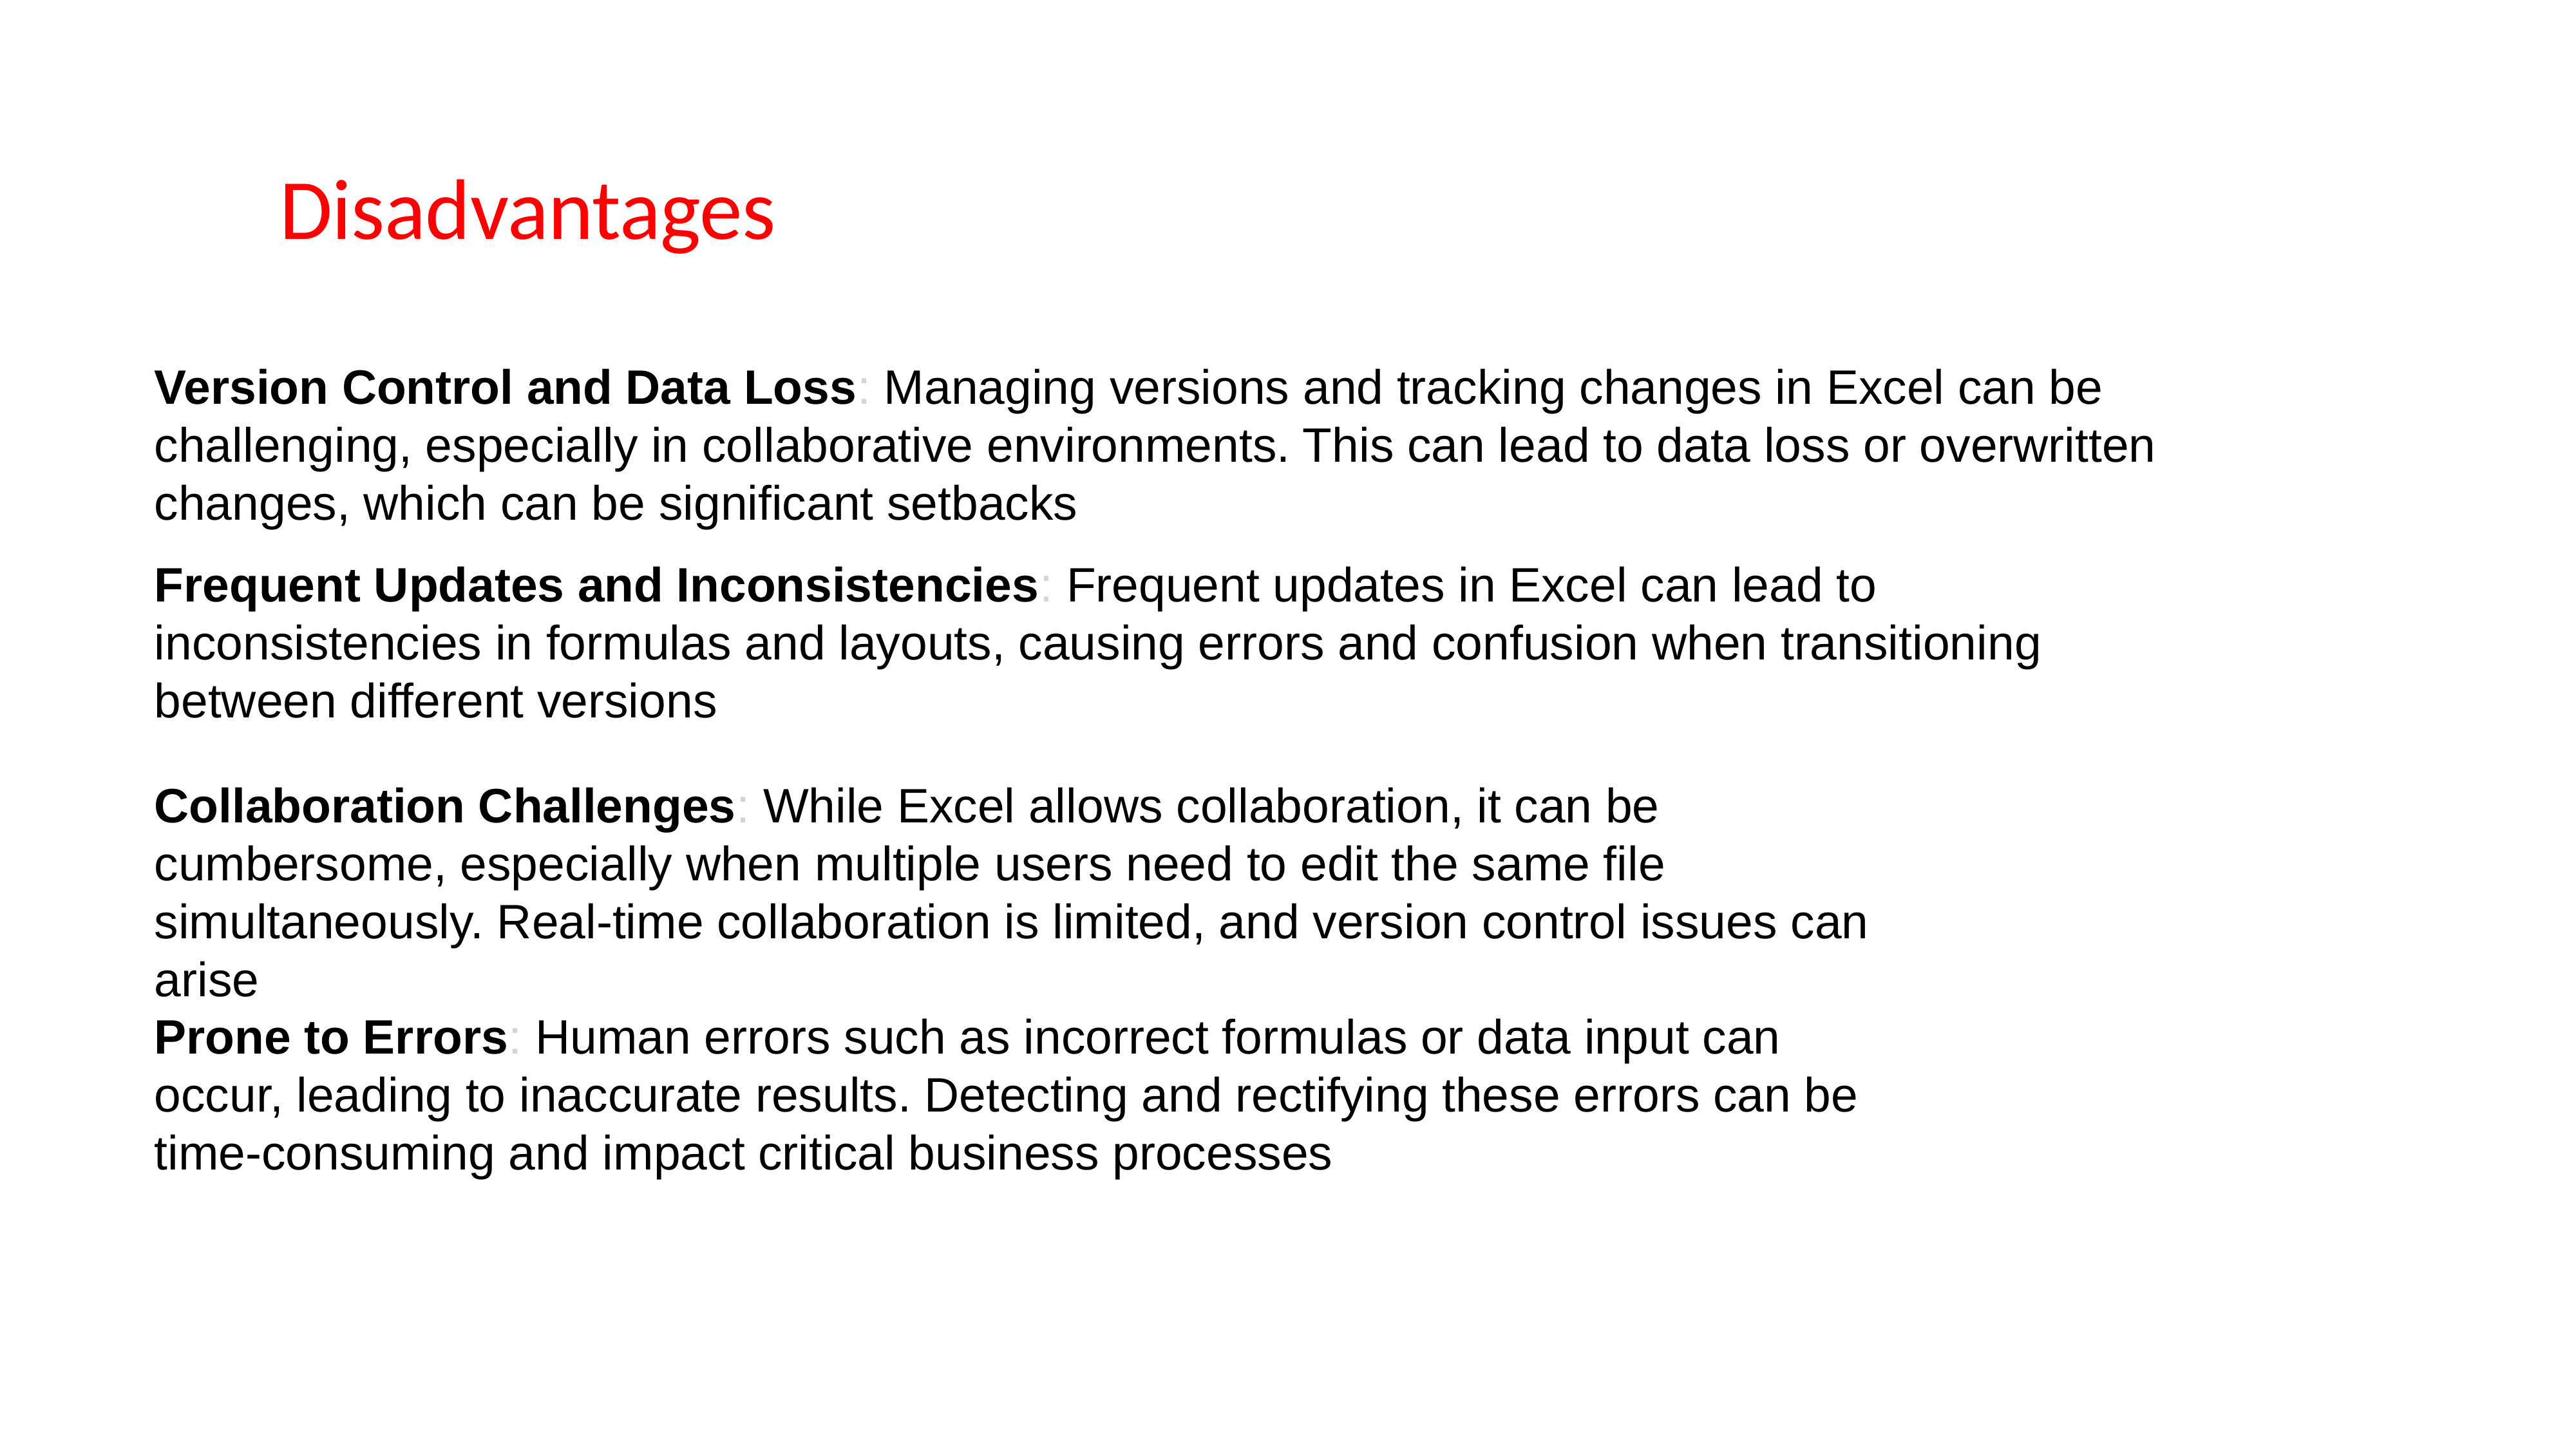

Disadvantages
Version Control and Data Loss: Managing versions and tracking changes in Excel can be challenging, especially in collaborative environments. This can lead to data loss or overwritten changes, which can be significant setbacks
Frequent Updates and Inconsistencies: Frequent updates in Excel can lead to inconsistencies in formulas and layouts, causing errors and confusion when transitioning between different versions
Collaboration Challenges: While Excel allows collaboration, it can be cumbersome, especially when multiple users need to edit the same file simultaneously. Real-time collaboration is limited, and version control issues can arise
Prone to Errors: Human errors such as incorrect formulas or data input can occur, leading to inaccurate results. Detecting and rectifying these errors can be time-consuming and impact critical business processes